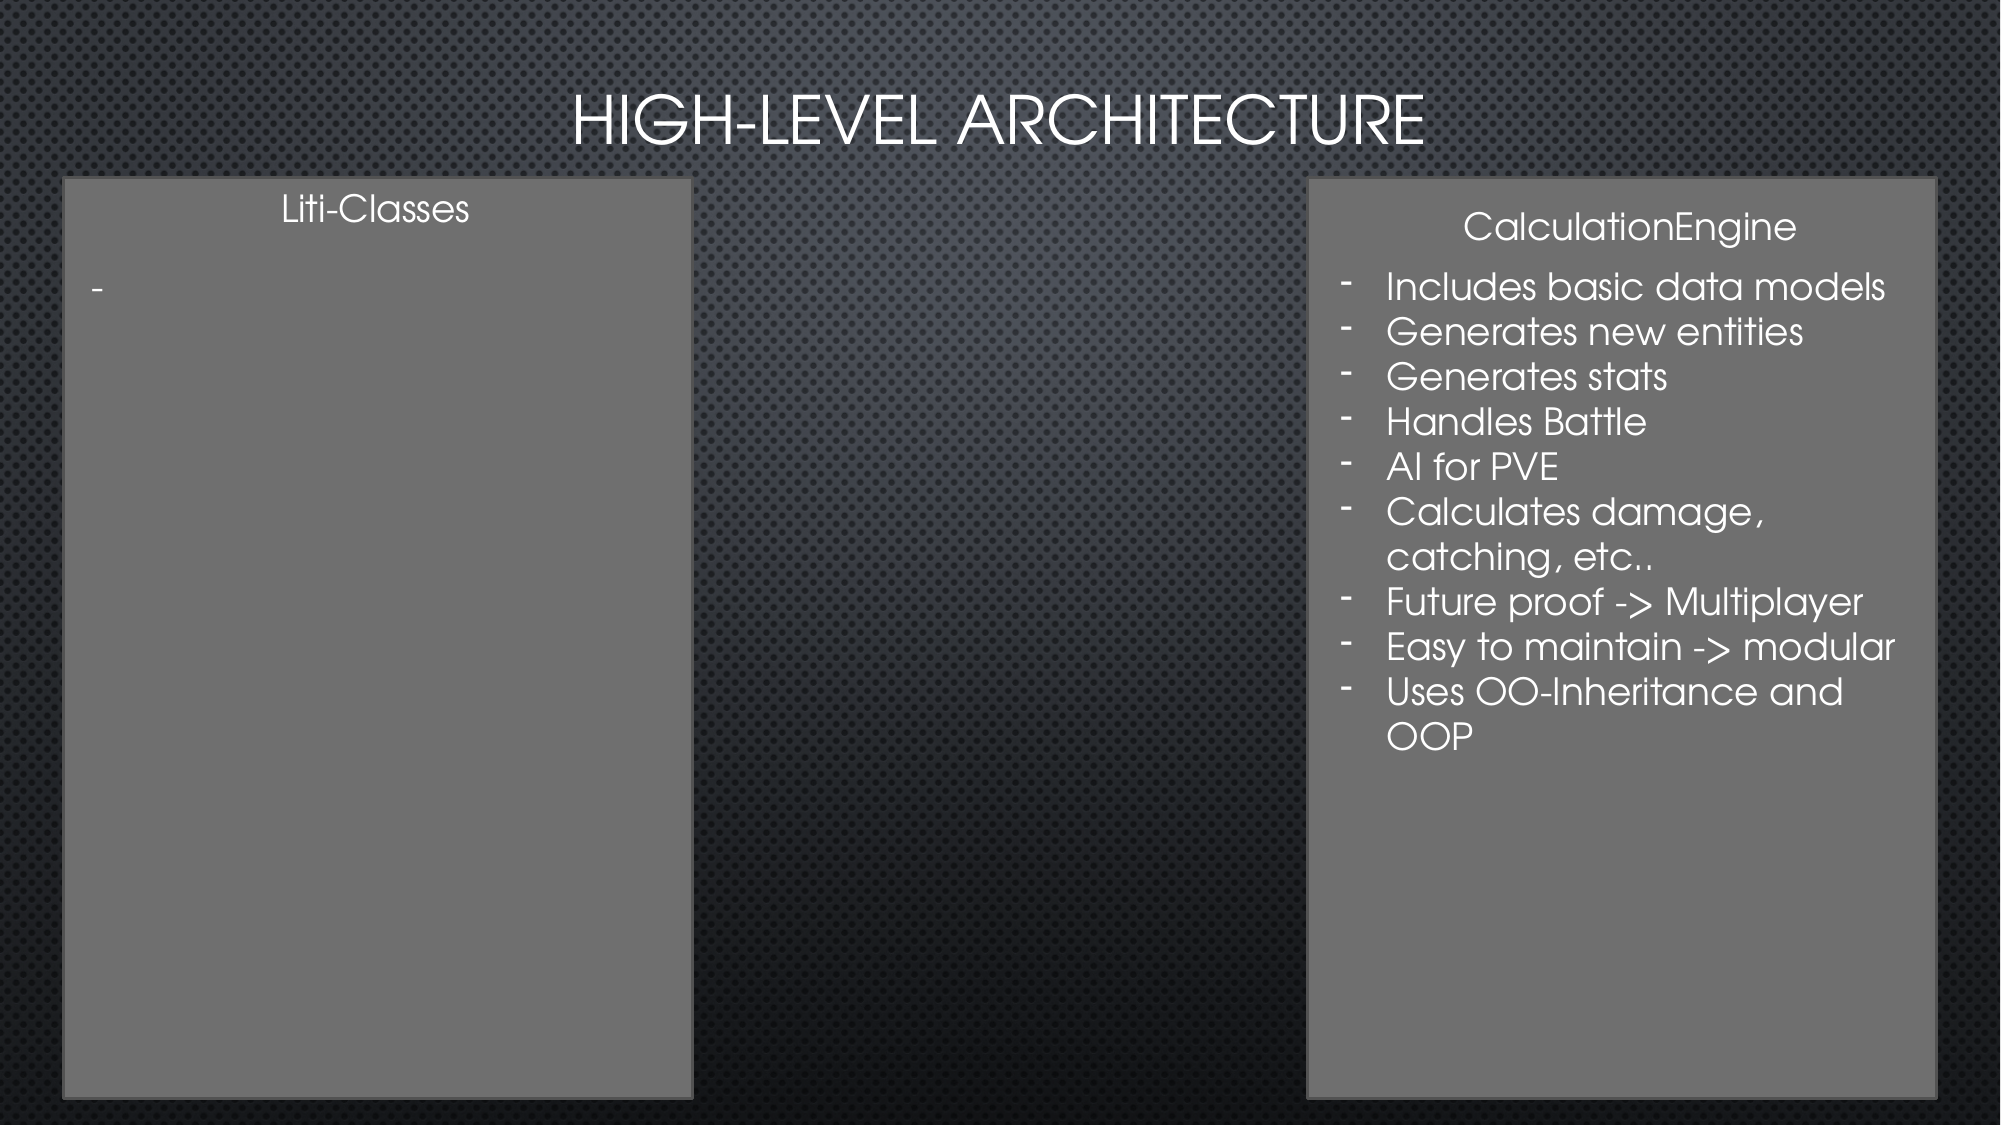

# High-Level Architecture

Liti-Classes

CalculationEngine
-
Includes basic data models
Generates new entities
Generates stats
Handles Battle
AI for PVE
Calculates damage, catching, etc..
Future proof -> Multiplayer
Easy to maintain -> modular
Uses OO-Inheritance and OOP